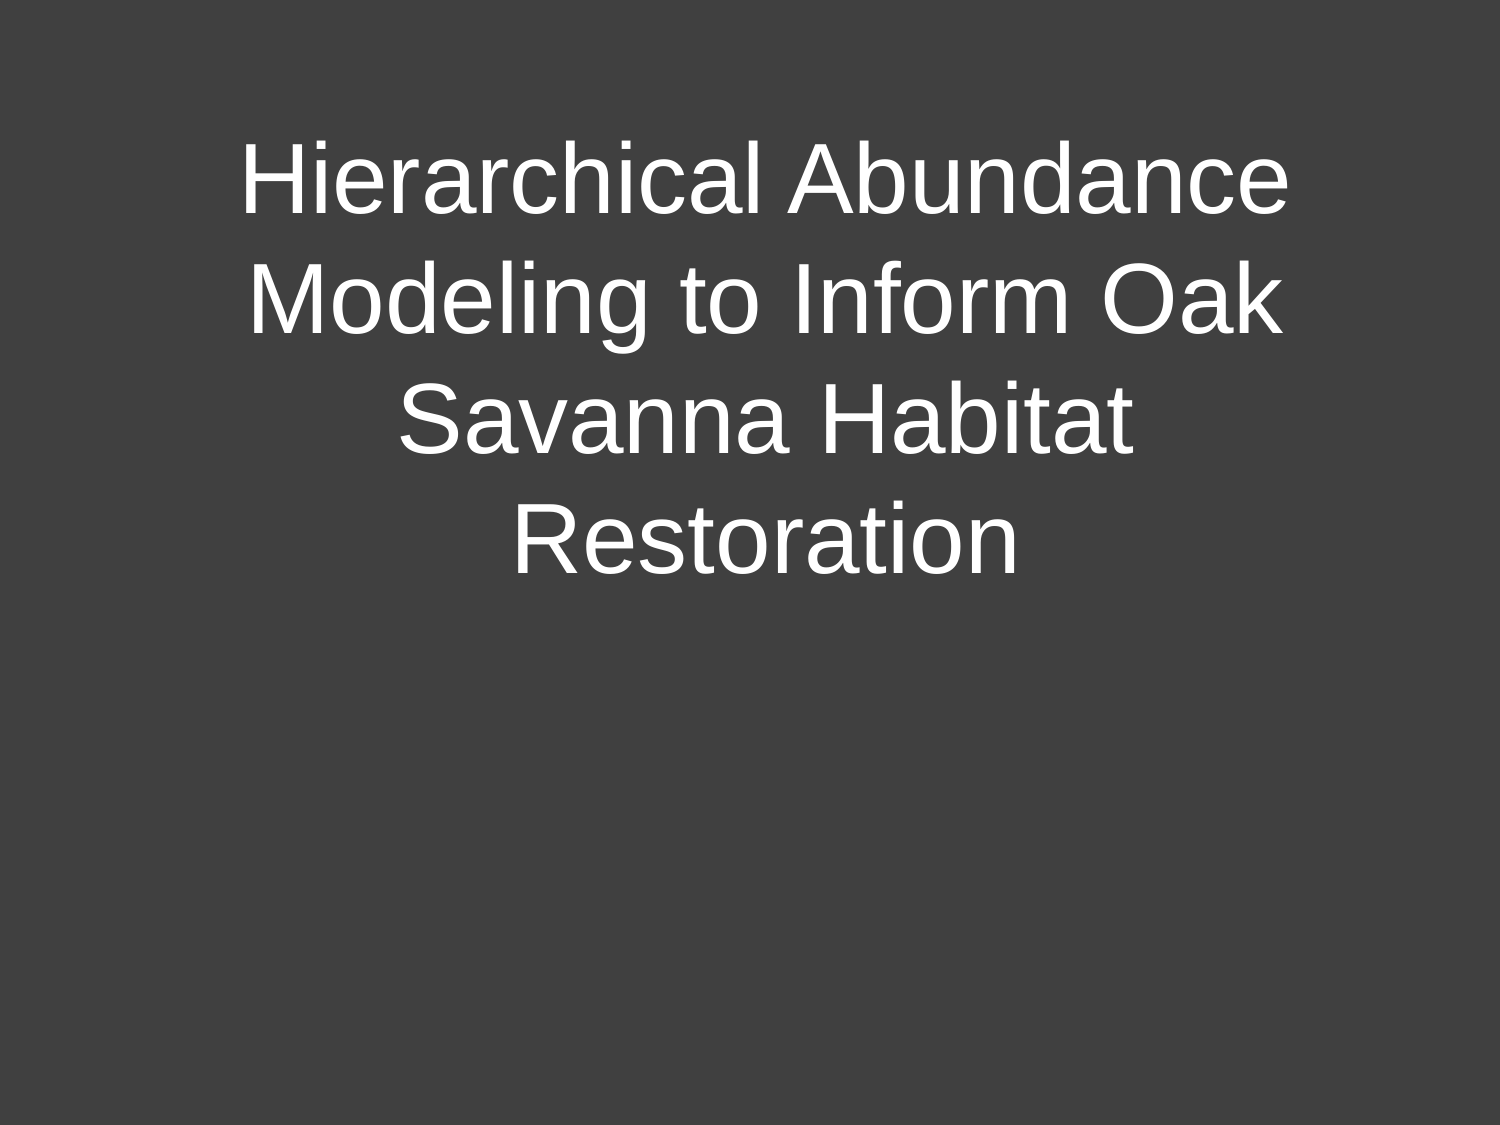

Hierarchical Abundance Modeling to Inform Oak Savanna Habitat Restoration